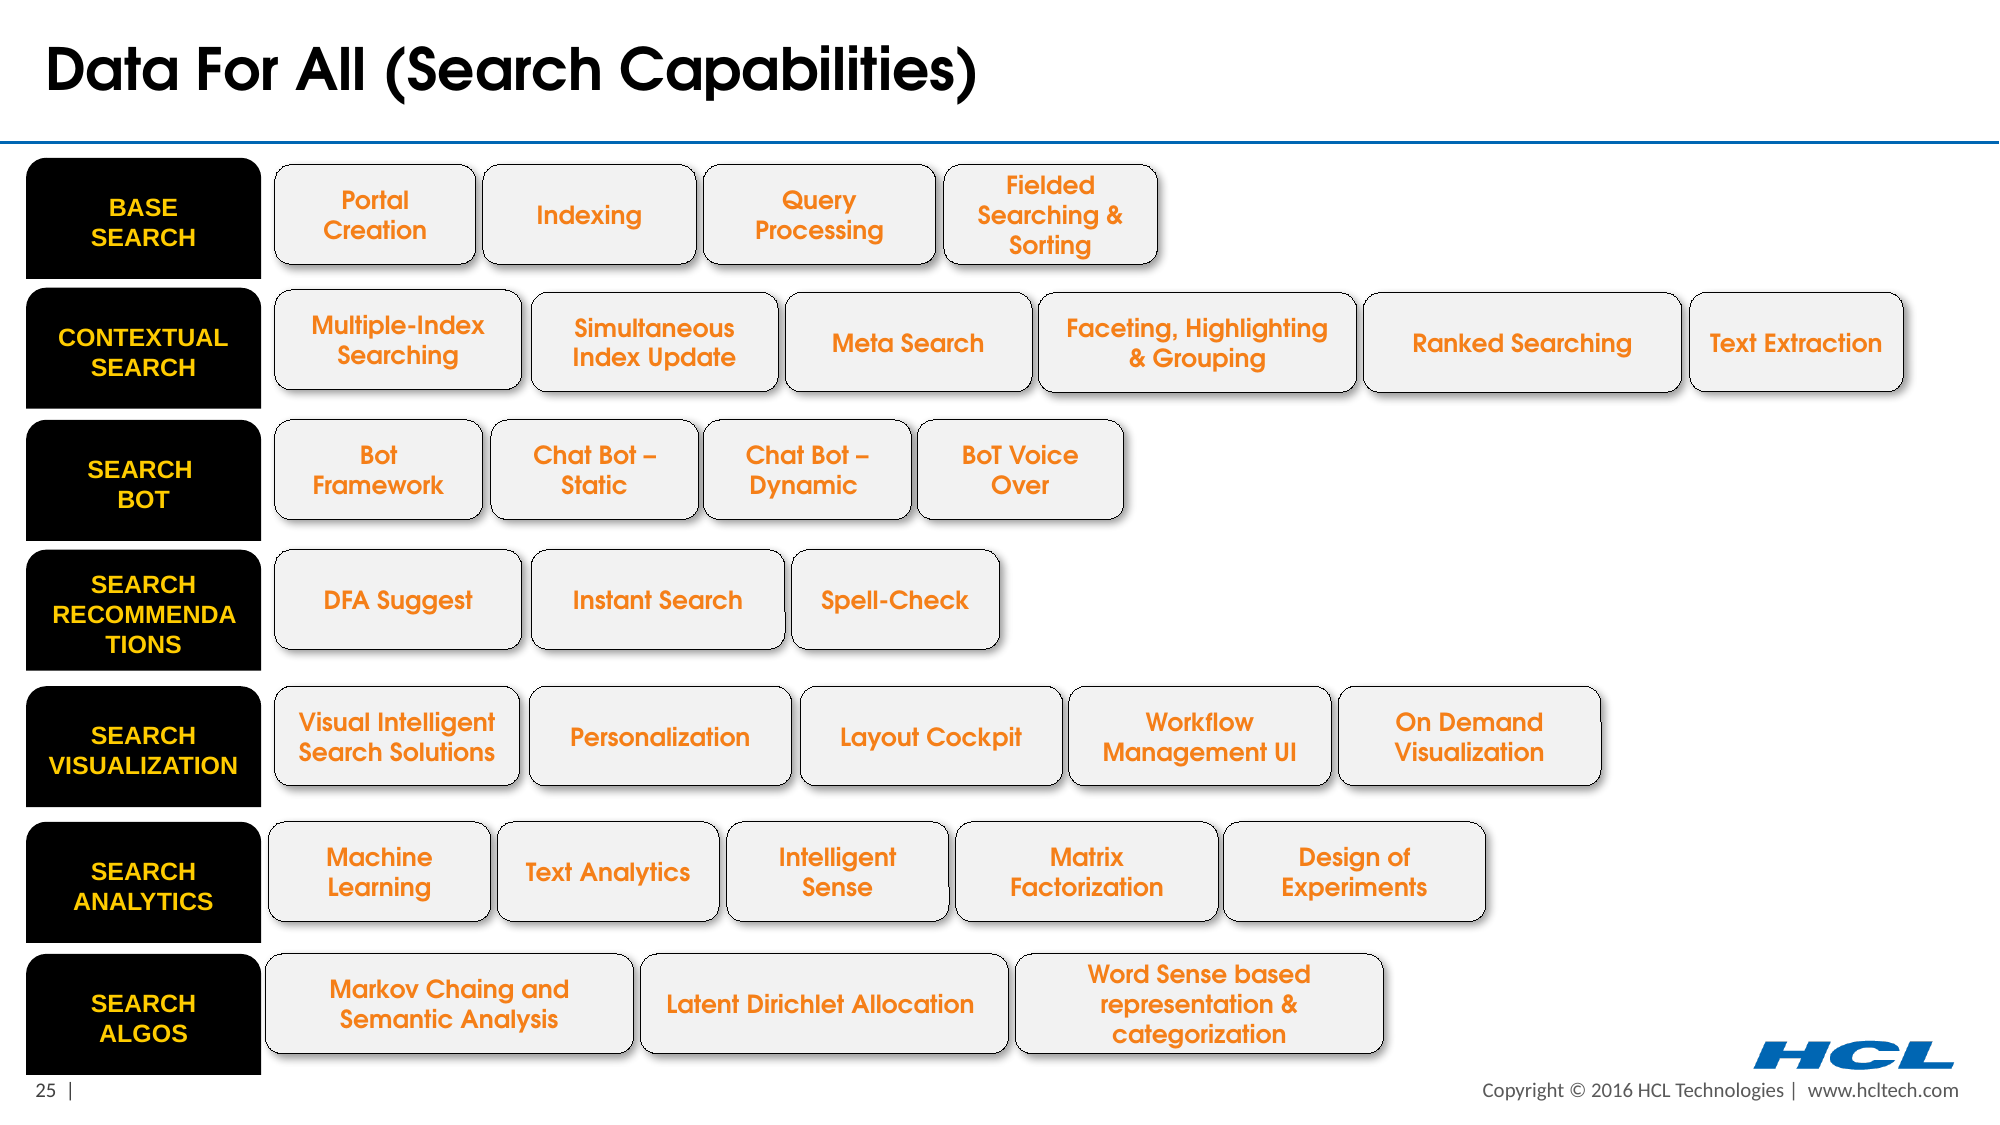

# Data For All (Search Capabilities)
BASE
SEARCH
CONTEXTUAL
SEARCH
SEARCH
BOT
SEARCH
RECOMMENDATIONS
SEARCH
VISUALIZATION
SEARCH
ANALYTICS
SEARCH
ALGOS
Portal
Creation
Indexing
Query Processing
Fielded Searching & Sorting
Multiple-Index Searching
Simultaneous Index Update
Meta Search
Text Extraction
Faceting, Highlighting & Grouping
Ranked Searching
Bot Framework
Chat Bot –Static
Chat Bot –Dynamic
BoT Voice Over
DFA Suggest
Instant Search
Spell-Check
Visual Intelligent Search Solutions
Personalization
Layout Cockpit
Workflow Management UI
On Demand Visualization
Machine Learning
Text Analytics
Intelligent Sense
Matrix Factorization
Design of Experiments
Markov Chaing and Semantic Analysis
Latent Dirichlet Allocation
Word Sense based representation & categorization